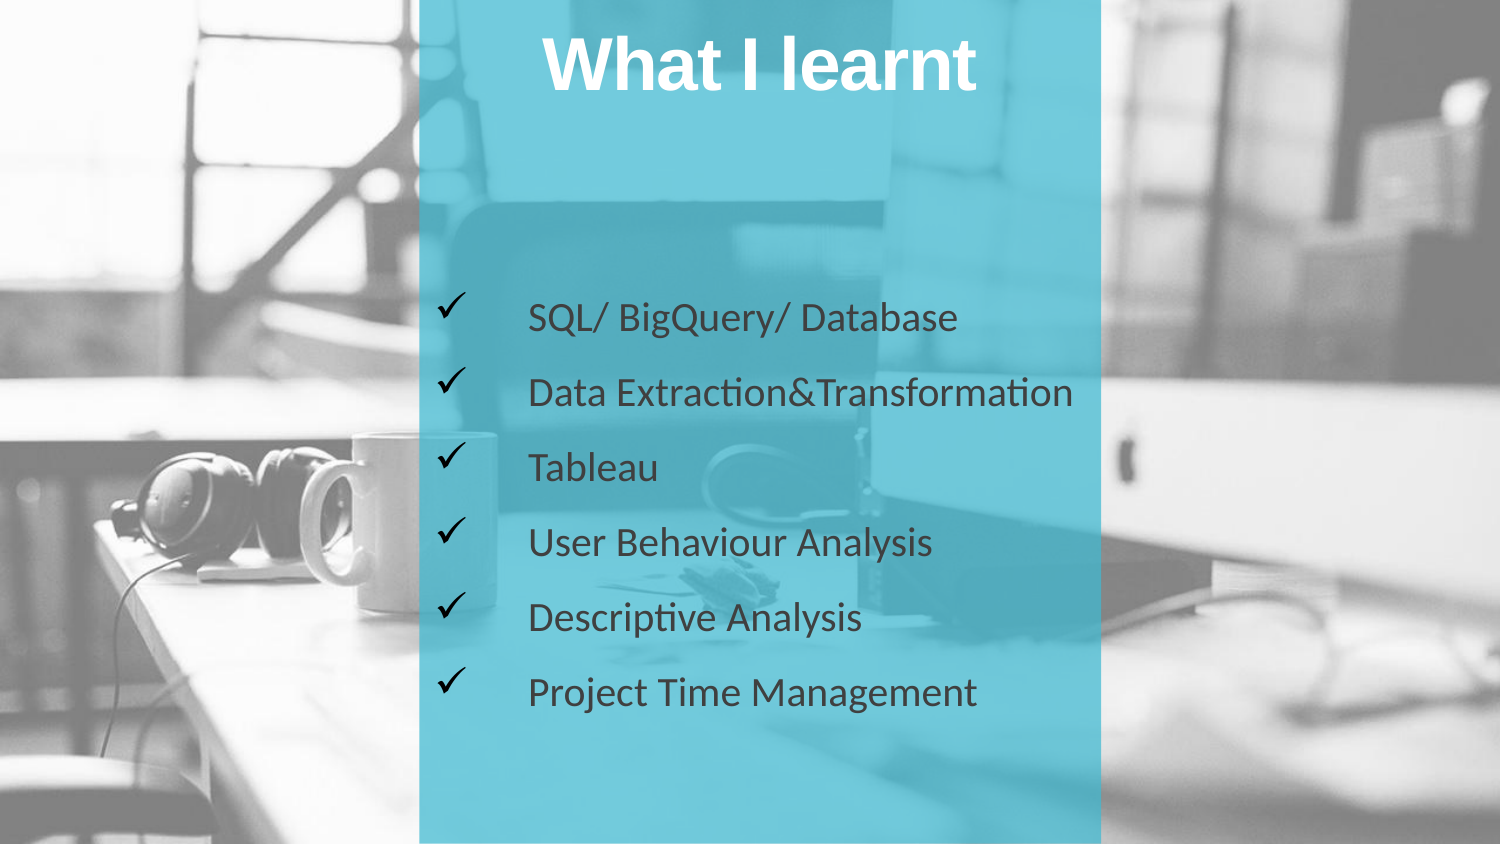

What I learnt

SQL/ BigQuery/ Database
Data Extraction&Transformation
Tableau
User Behaviour Analysis
Descriptive Analysis
Project Time Management